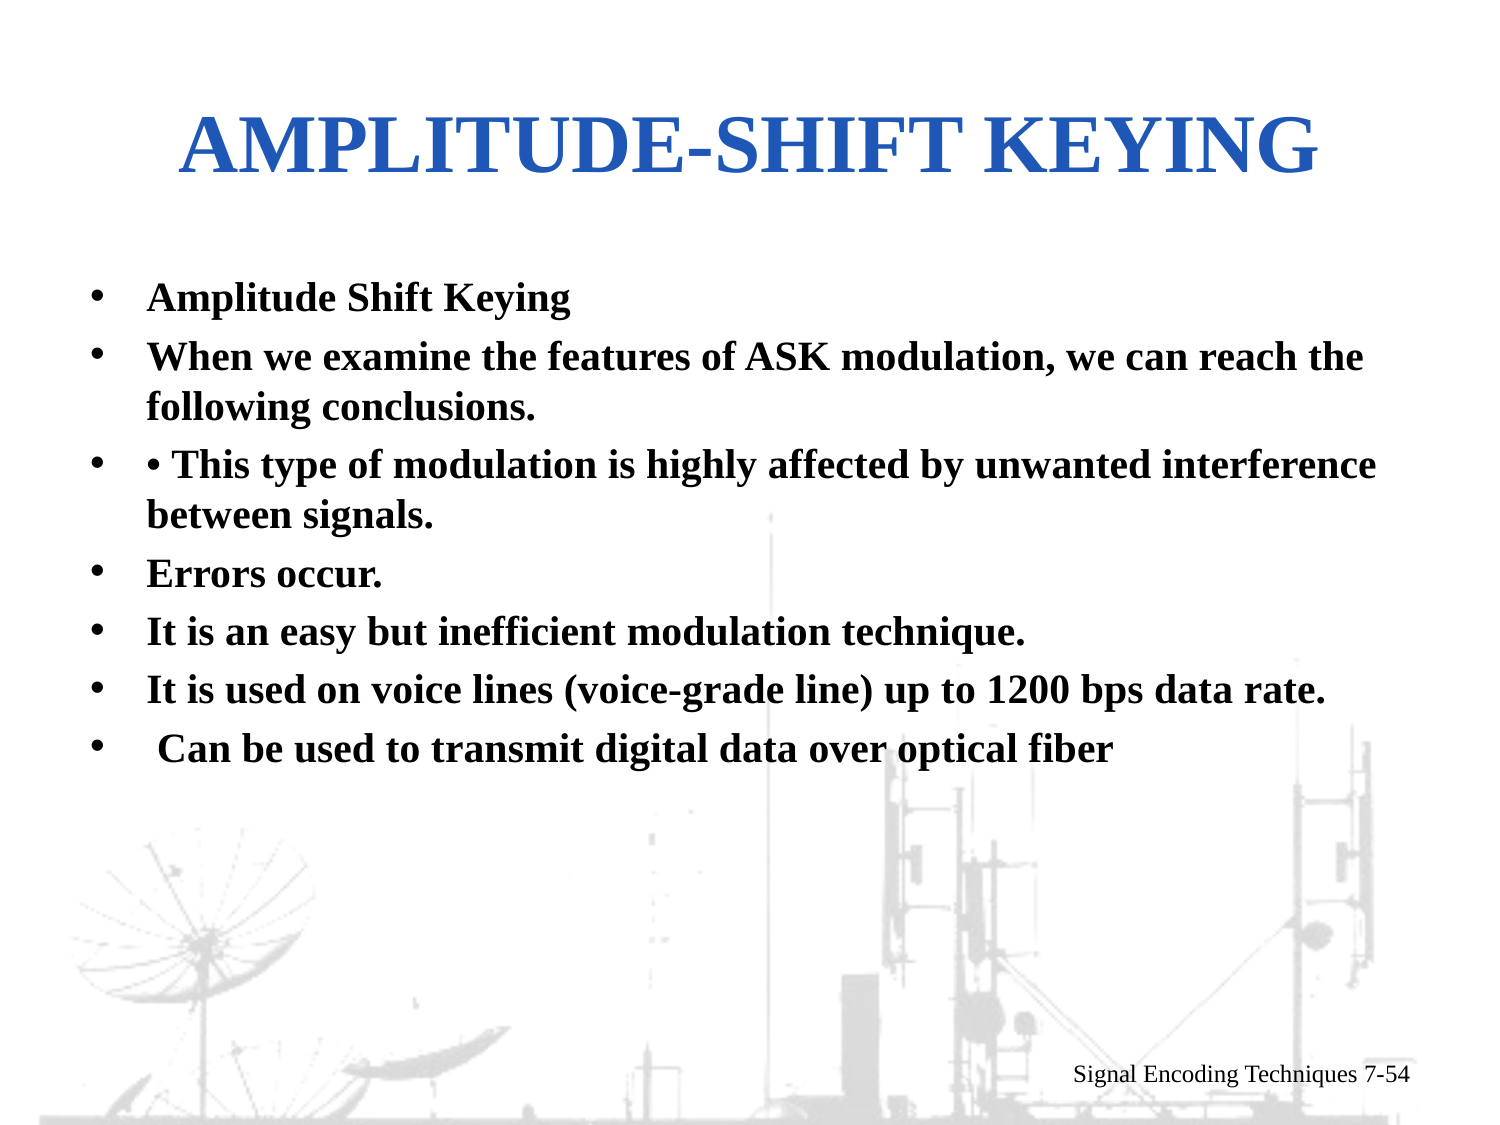

# Amplitude-Shift Keying
Amplitude Shift Keying
When we examine the features of ASK modulation, we can reach the following conclusions.
• This type of modulation is highly affected by unwanted interference between signals.
Errors occur.
It is an easy but inefficient modulation technique.
It is used on voice lines (voice-grade line) up to 1200 bps data rate.
 Can be used to transmit digital data over optical fiber
Signal Encoding Techniques 7-54